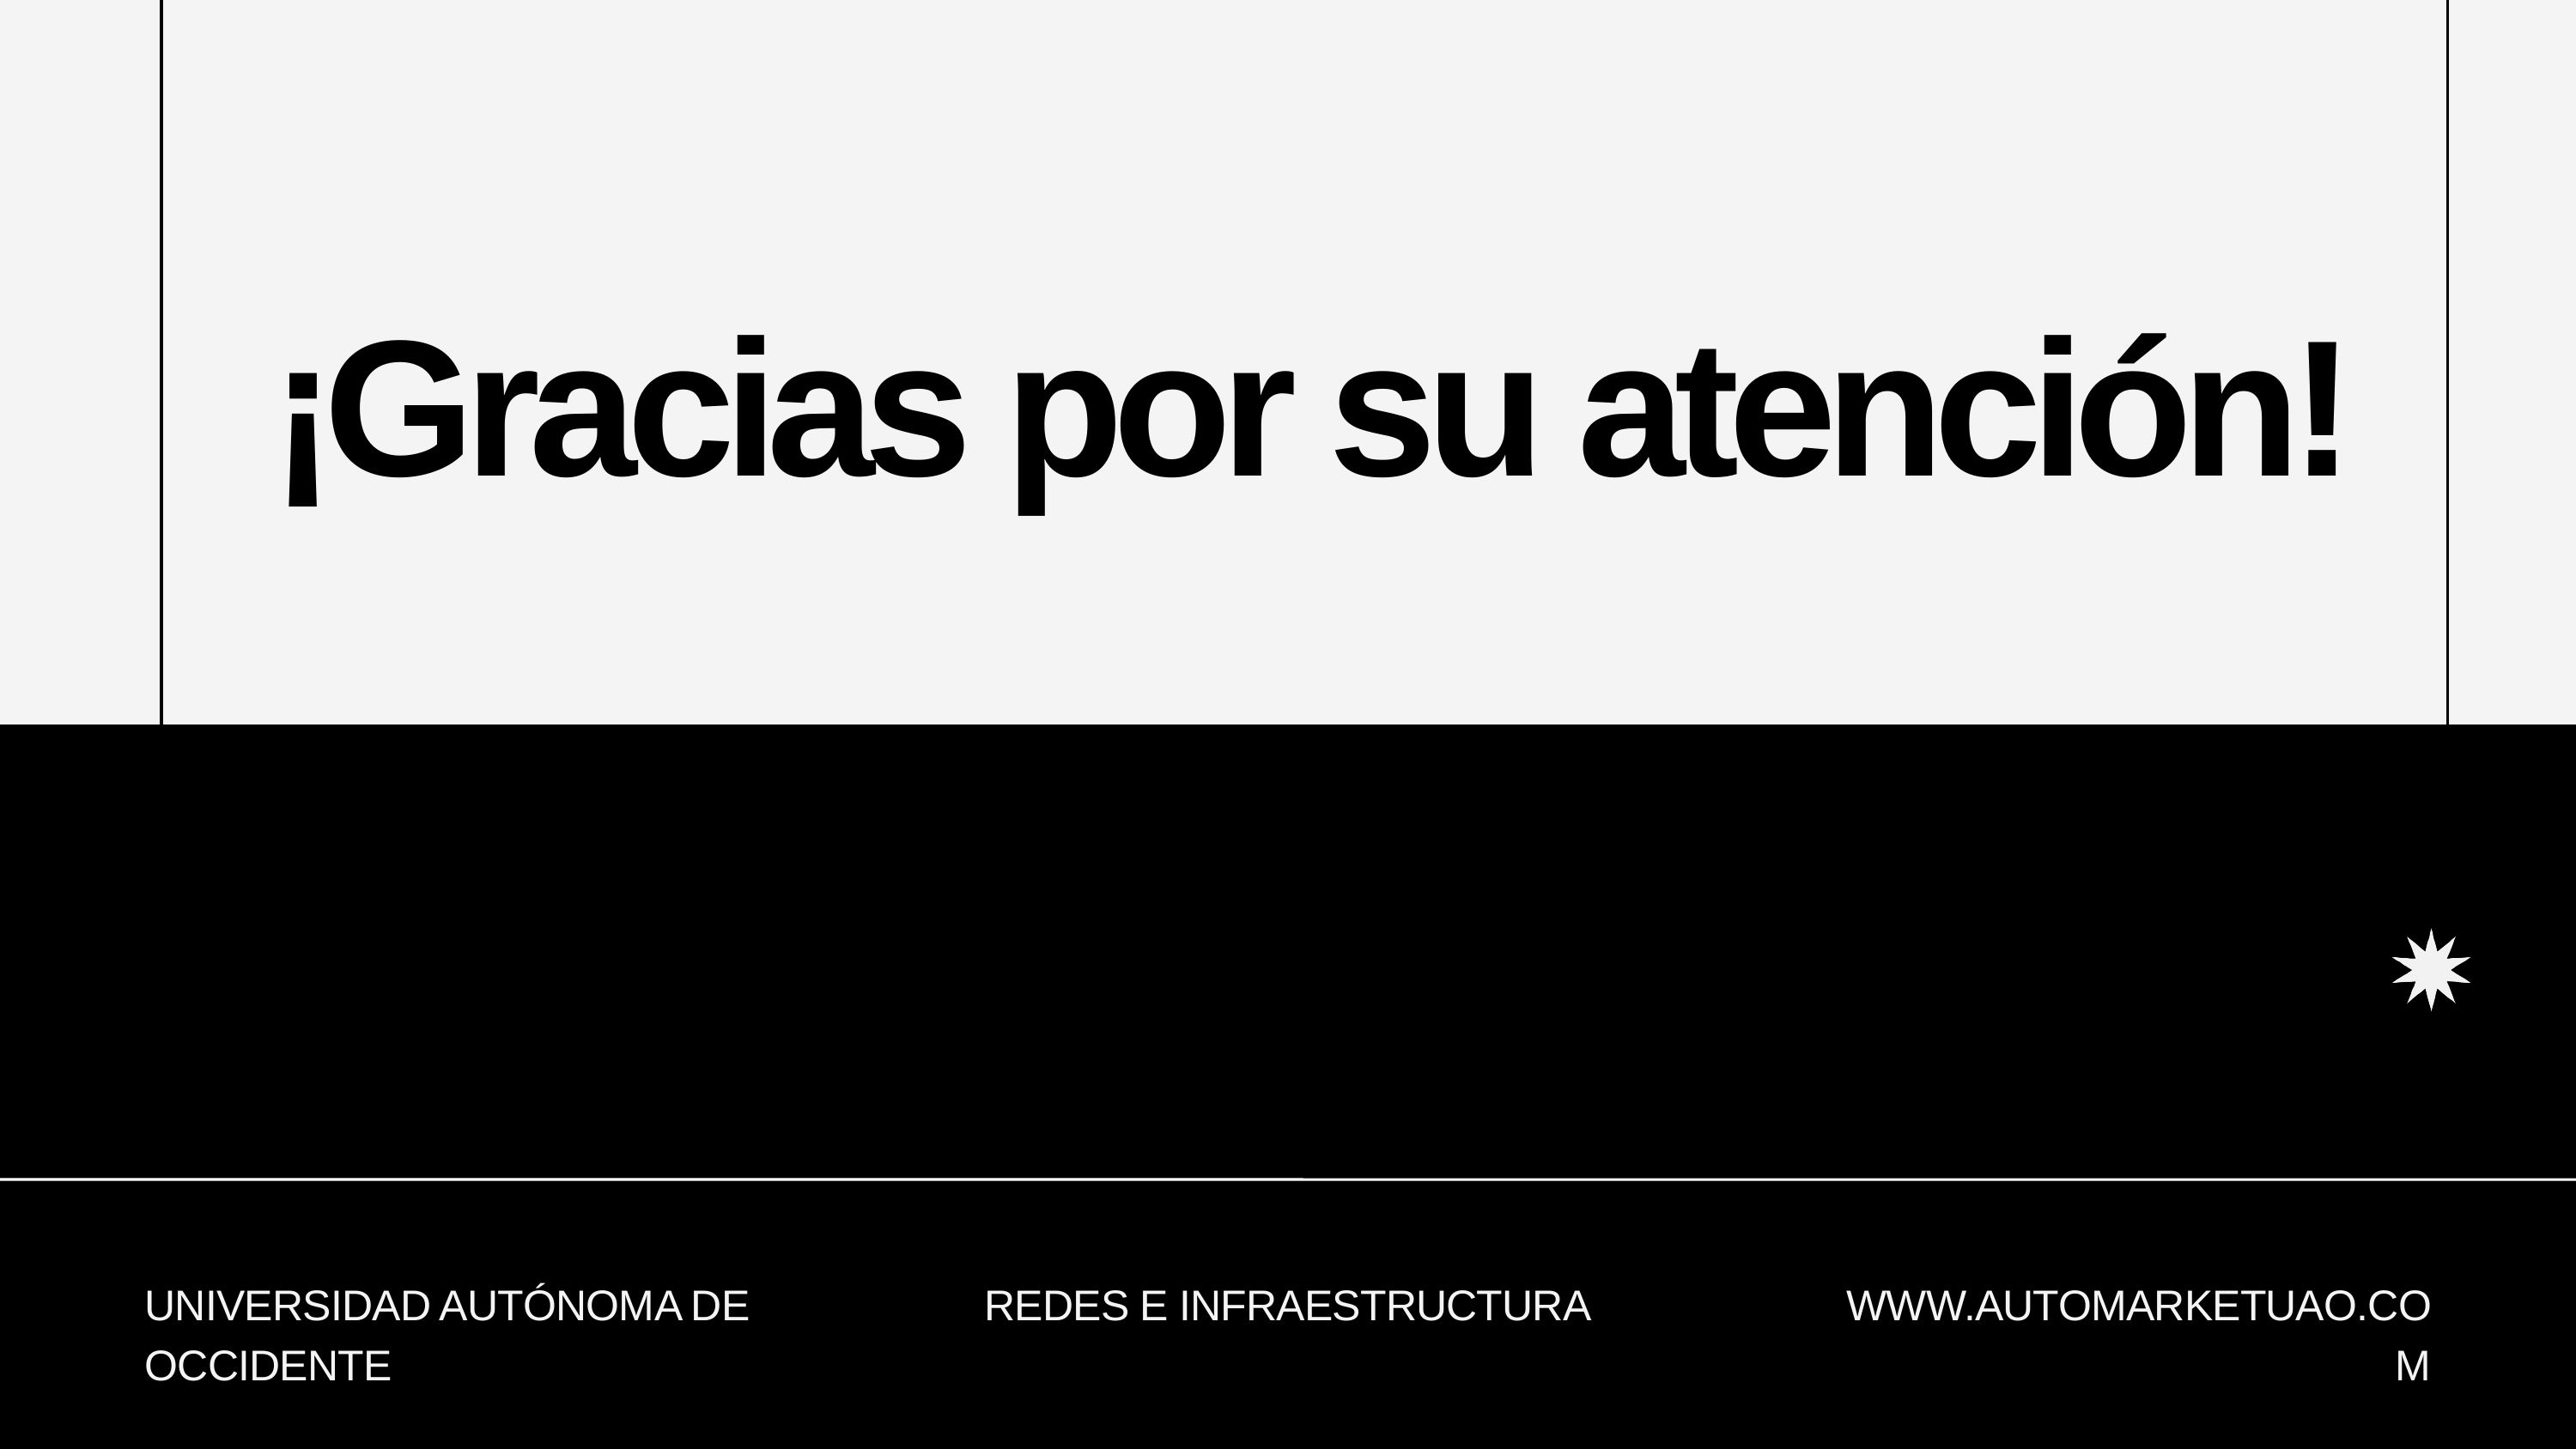

¡Gracias por su atención!

UNIVERSIDAD AUTÓNOMA DE OCCIDENTE
REDES E INFRAESTRUCTURA
WWW.AUTOMARKETUAO.COM